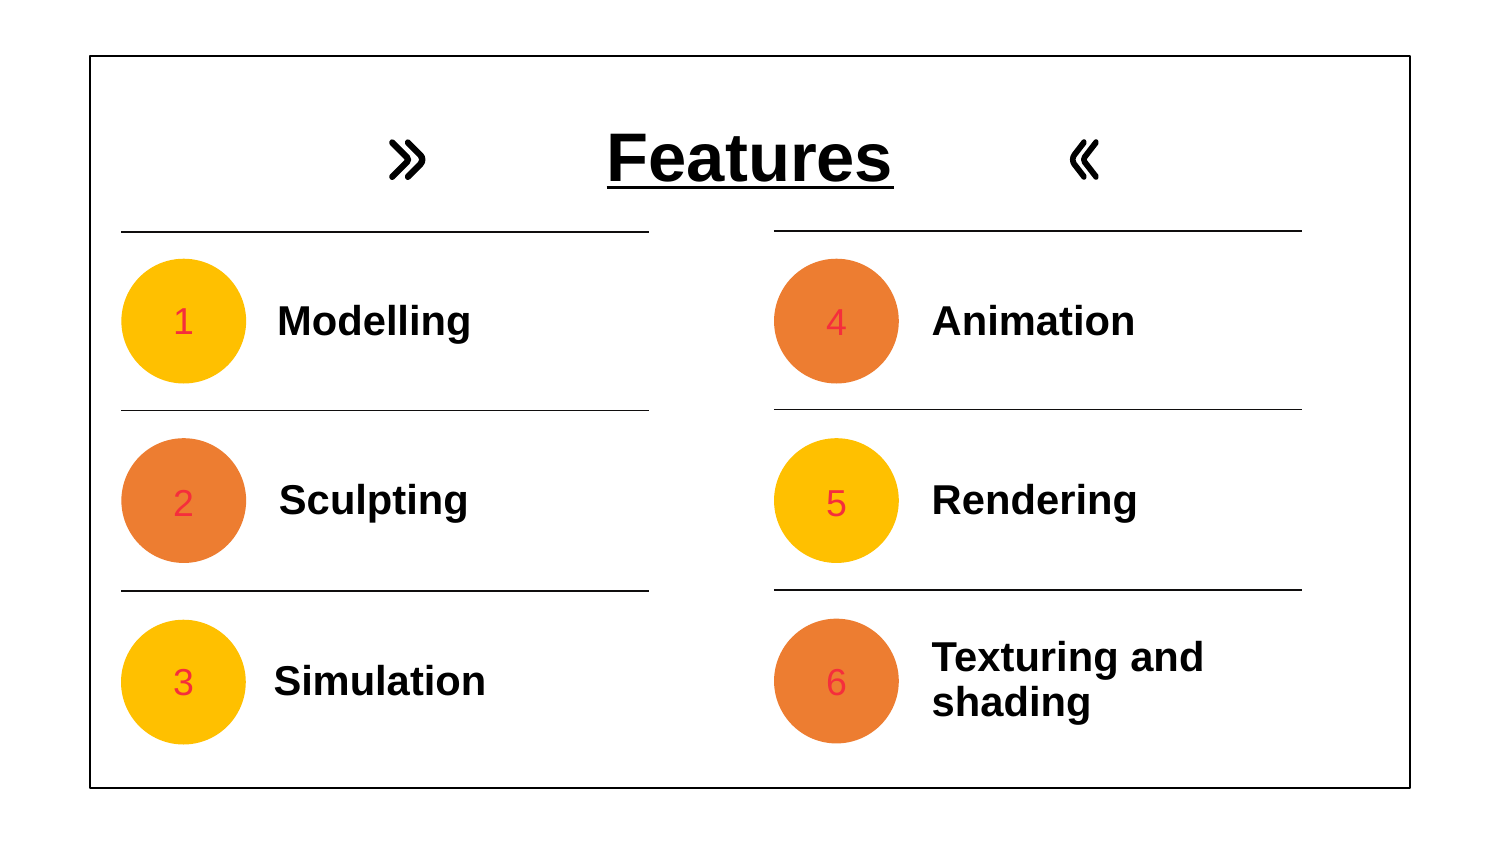

Features

# Modelling
Animation
1
4

Sculpting
Rendering
2
5

Texturing and shading
Simulation
3
6